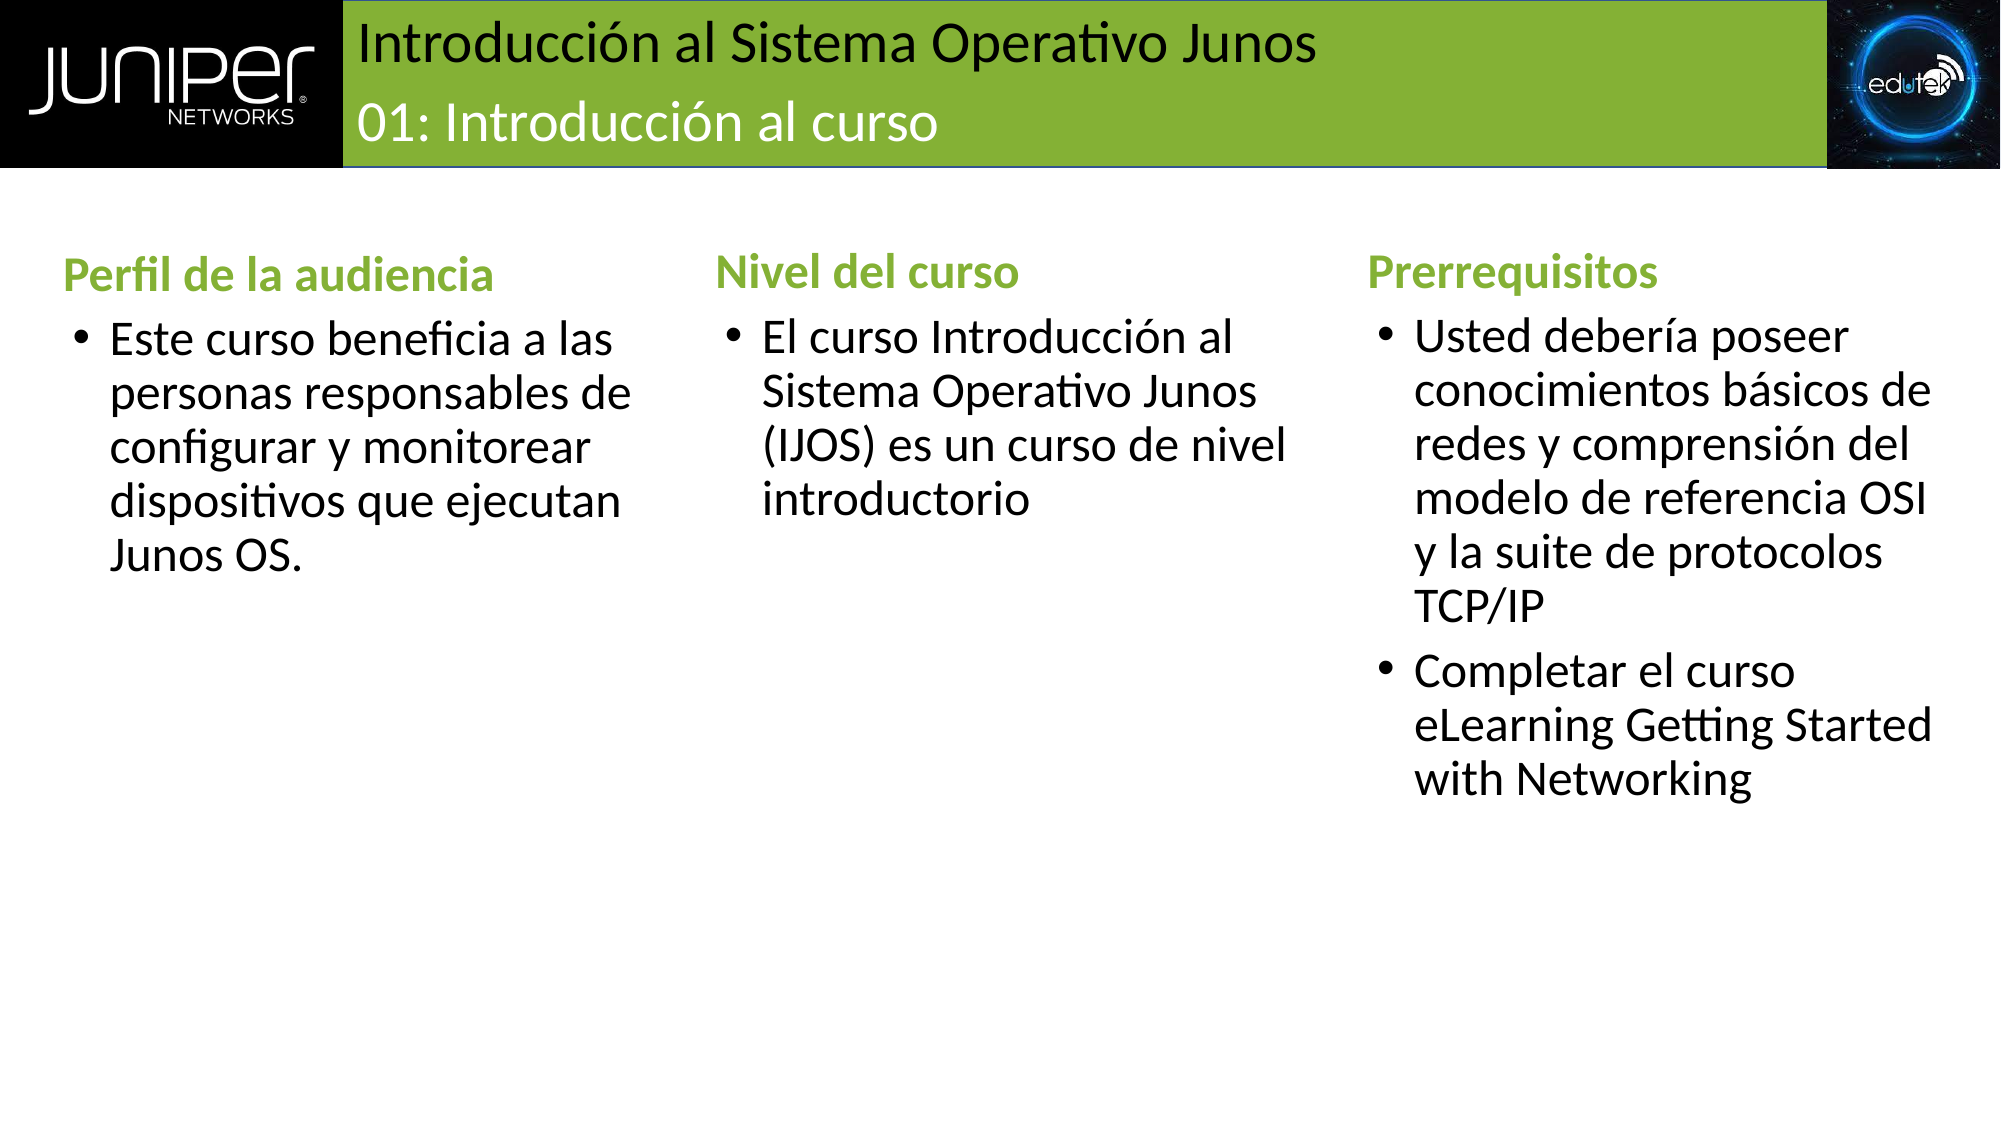

# Introducción al Sistema Operativo Junos
01: Introducción al curso

Prerrequisitos
Usted debería poseer conocimientos básicos de redes y comprensión del modelo de referencia OSI y la suite de protocolos TCP/IP
Completar el curso eLearning Getting Started with Networking

Nivel del curso
El curso Introducción al Sistema Operativo Junos (IJOS) es un curso de nivel introductorio

Perfil de la audiencia
Este curso beneficia a las personas responsables de configurar y monitorear dispositivos que ejecutan Junos OS.